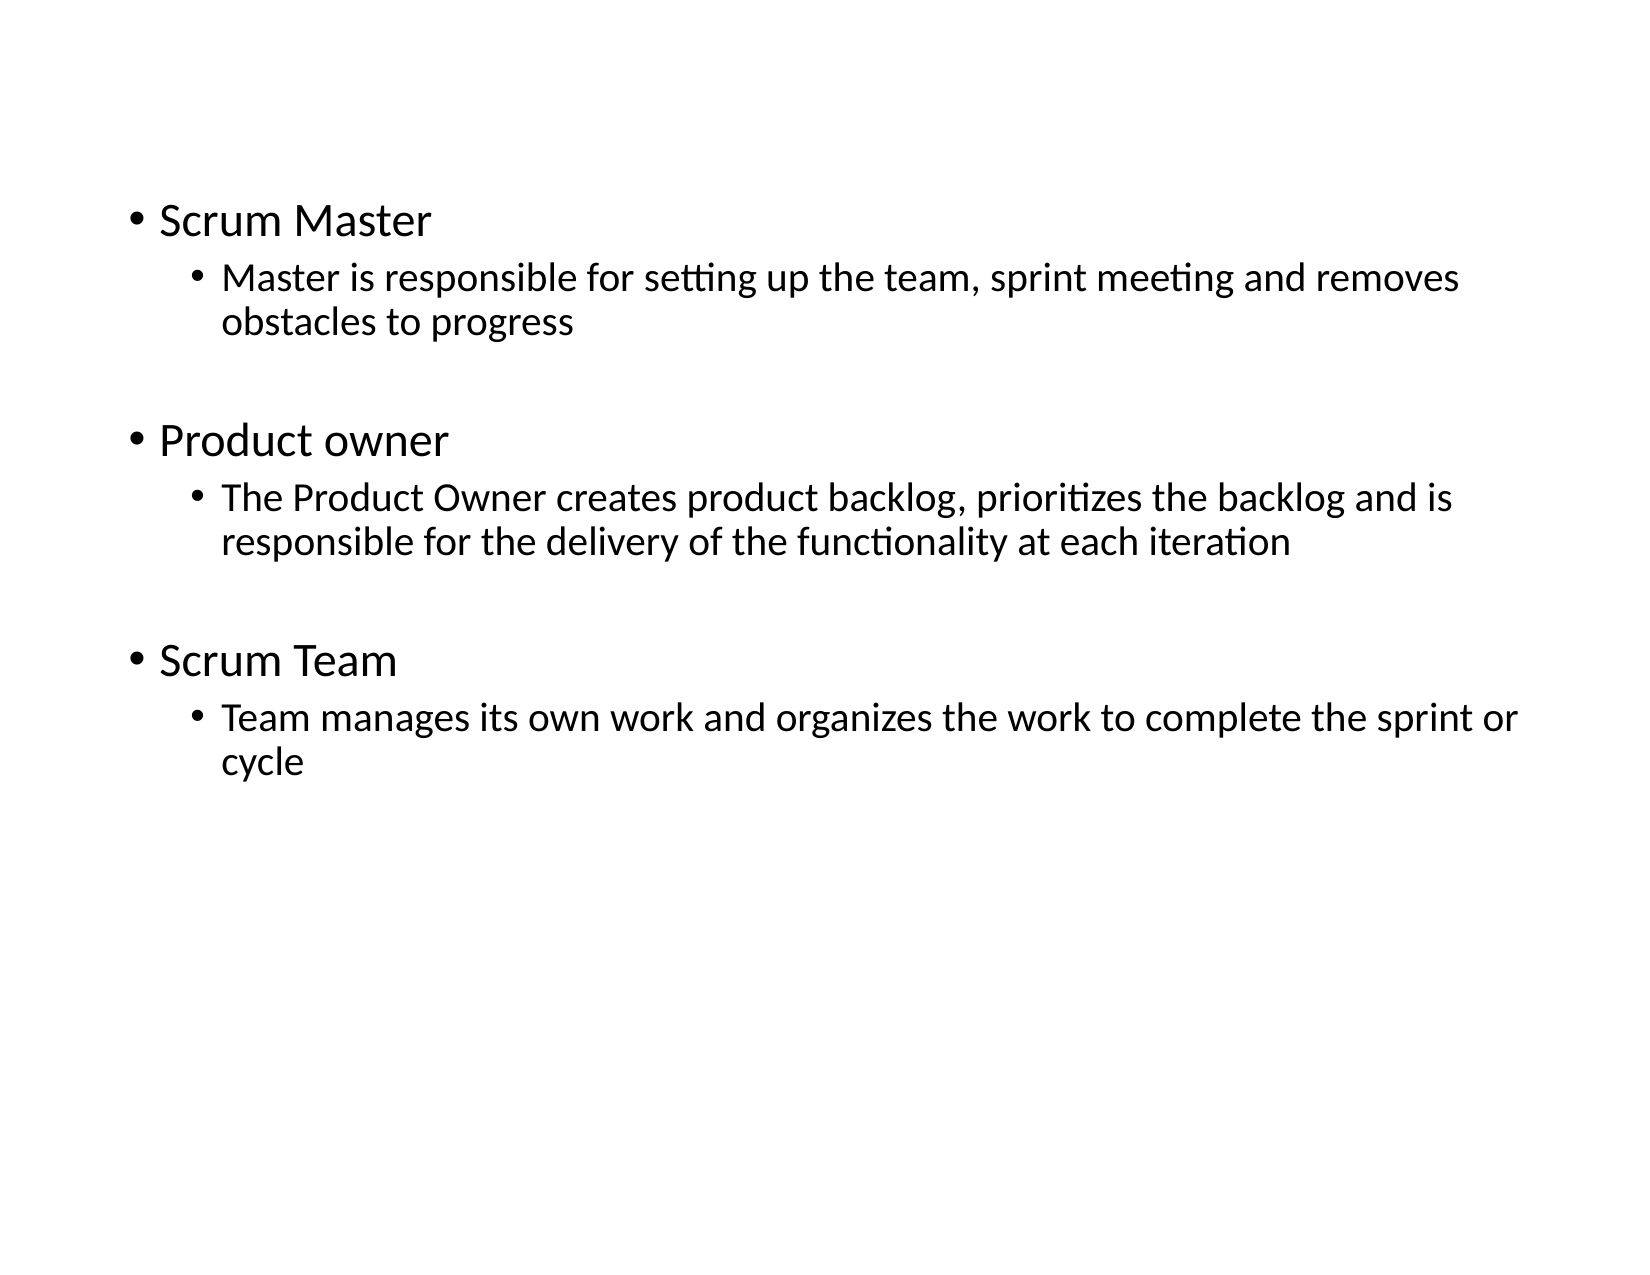

Scrum Master
Master is responsible for setting up the team, sprint meeting and removes obstacles to progress

Product owner
The Product Owner creates product backlog, prioritizes the backlog and is responsible for the delivery of the functionality at each iteration

Scrum Team
Team manages its own work and organizes the work to complete the sprint or cycle